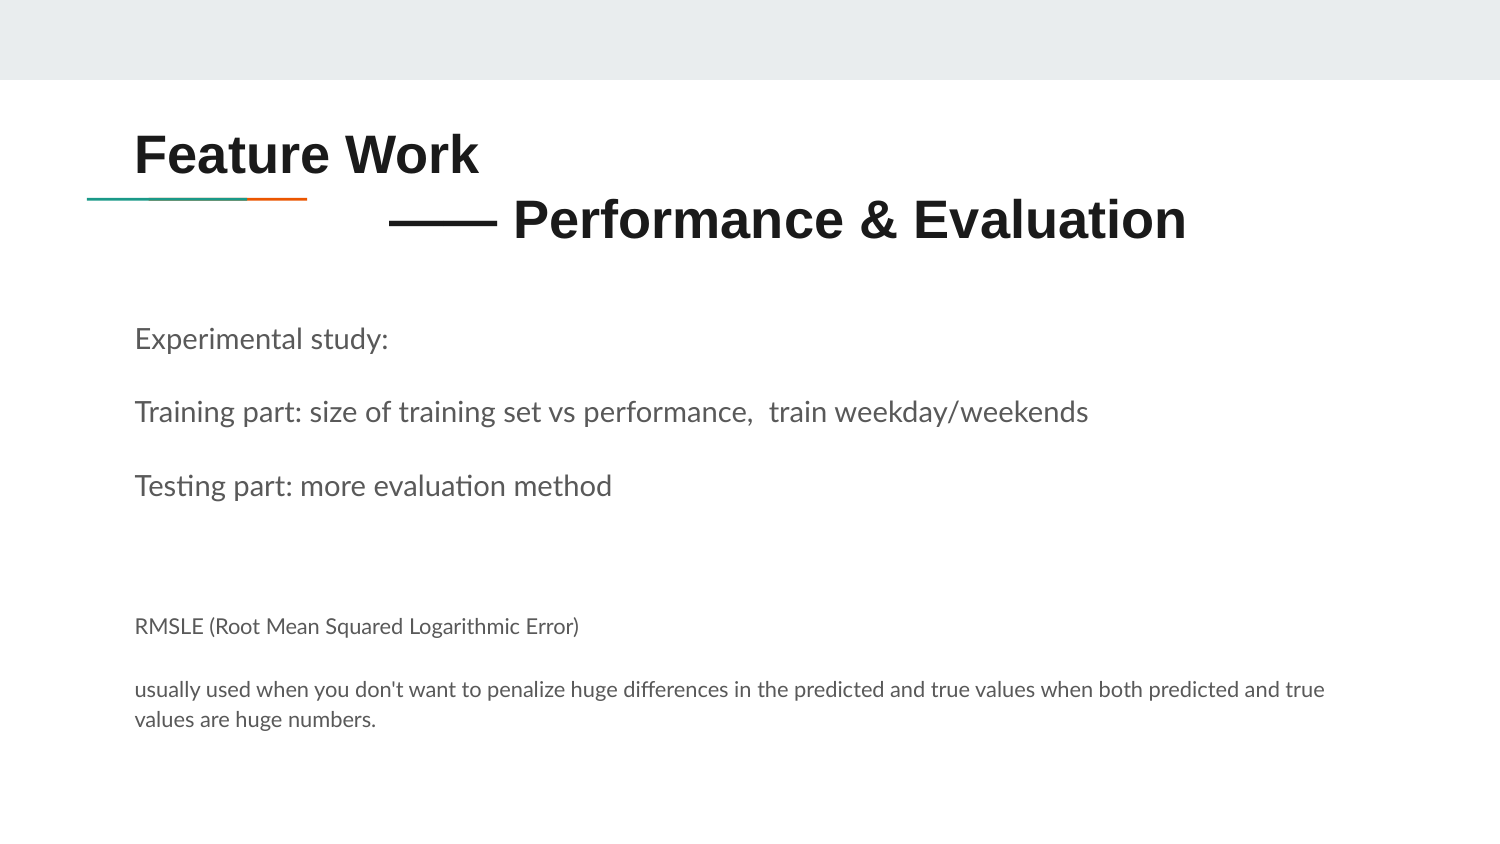

# Feature Work
                 —— Performance & Evaluation

Experimental study:
Training part: size of training set vs performance,  train weekday/weekends
Testing part: more evaluation method

RMSLE (Root Mean Squared Logarithmic Error)
usually used when you don't want to penalize huge differences in the predicted and true values when both predicted and true values are huge numbers.